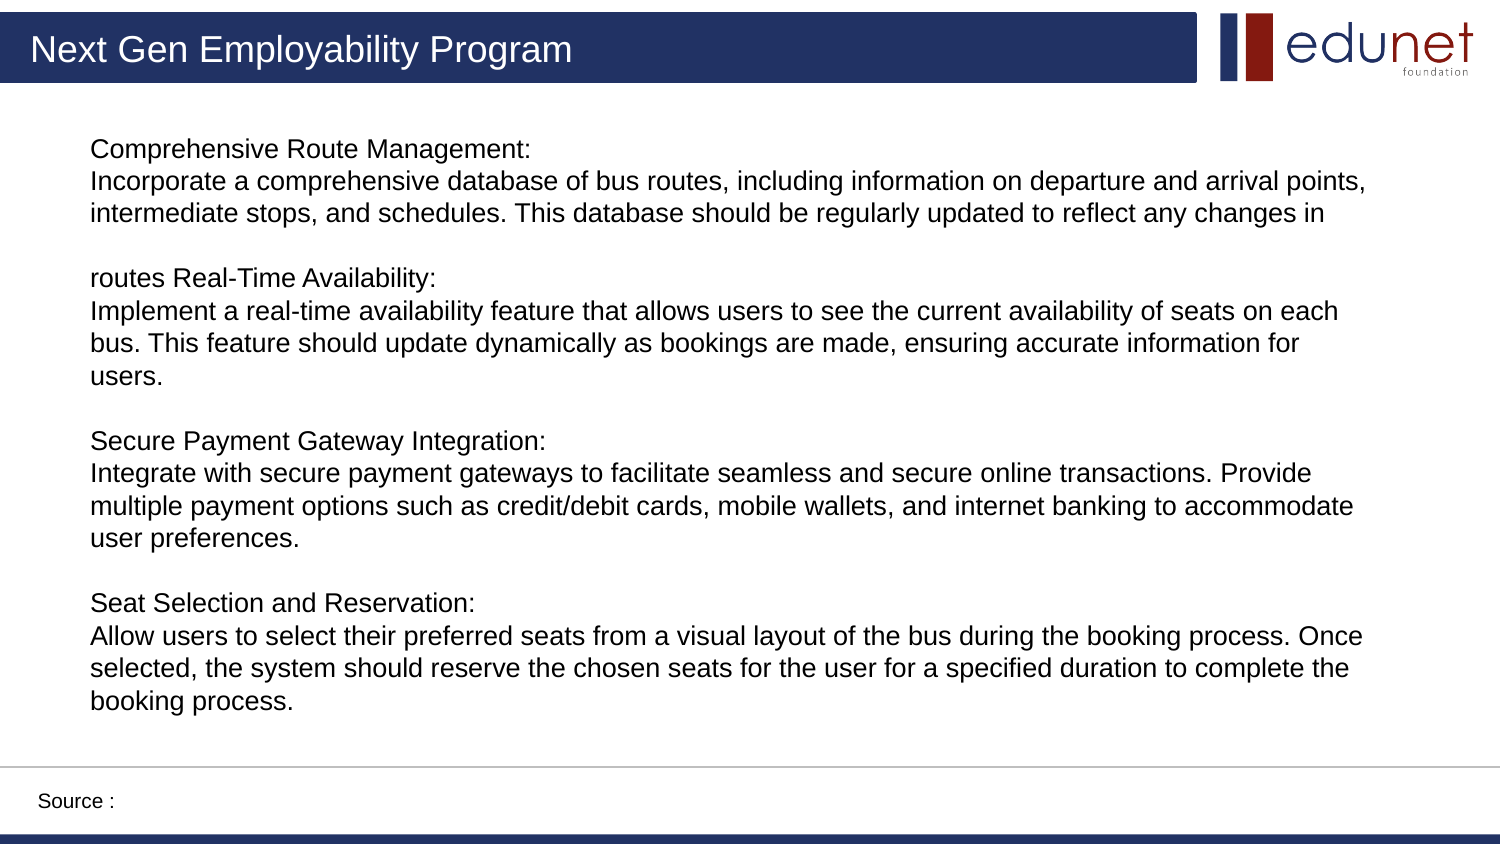

Comprehensive Route Management:
Incorporate a comprehensive database of bus routes, including information on departure and arrival points, intermediate stops, and schedules. This database should be regularly updated to reflect any changes in

routes Real-Time Availability:
Implement a real-time availability feature that allows users to see the current availability of seats on each bus. This feature should update dynamically as bookings are made, ensuring accurate information for users.

Secure Payment Gateway Integration:
Integrate with secure payment gateways to facilitate seamless and secure online transactions. Provide multiple payment options such as credit/debit cards, mobile wallets, and internet banking to accommodate user preferences.

Seat Selection and Reservation:
Allow users to select their preferred seats from a visual layout of the bus during the booking process. Once selected, the system should reserve the chosen seats for the user for a specified duration to complete the booking process.
Source :